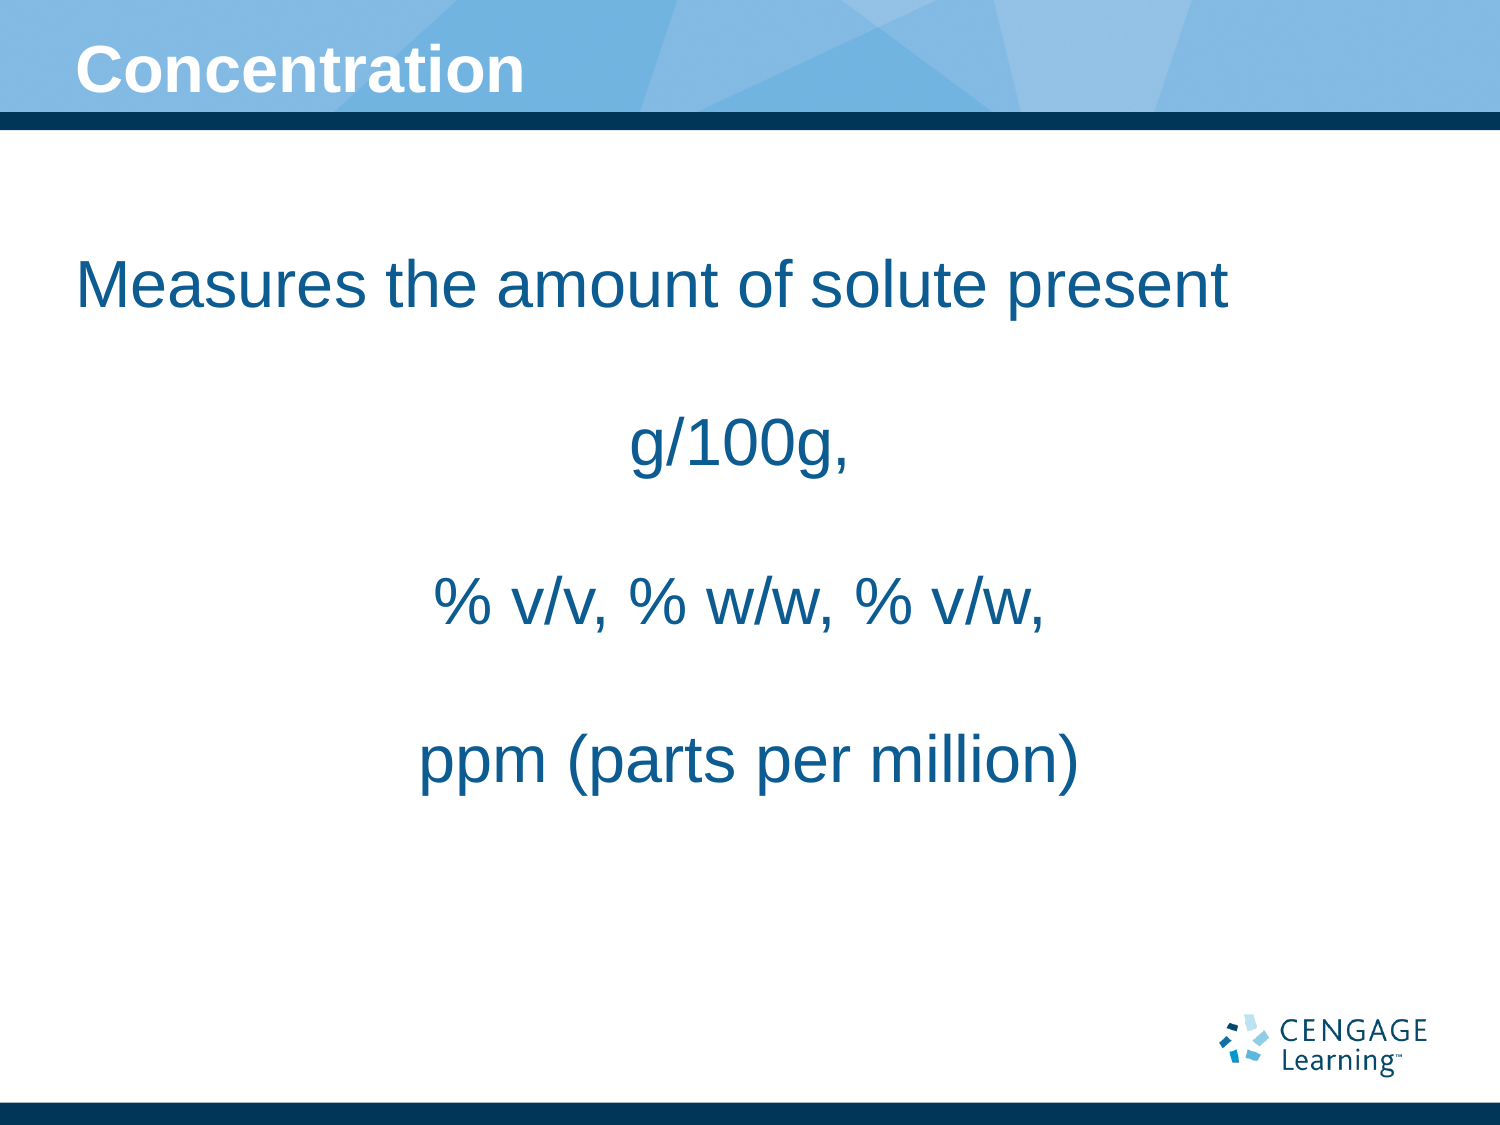

# Concentration
Measures the amount of solute present

g/100g,

% v/v, % w/w, % v/w,

ppm (parts per million)